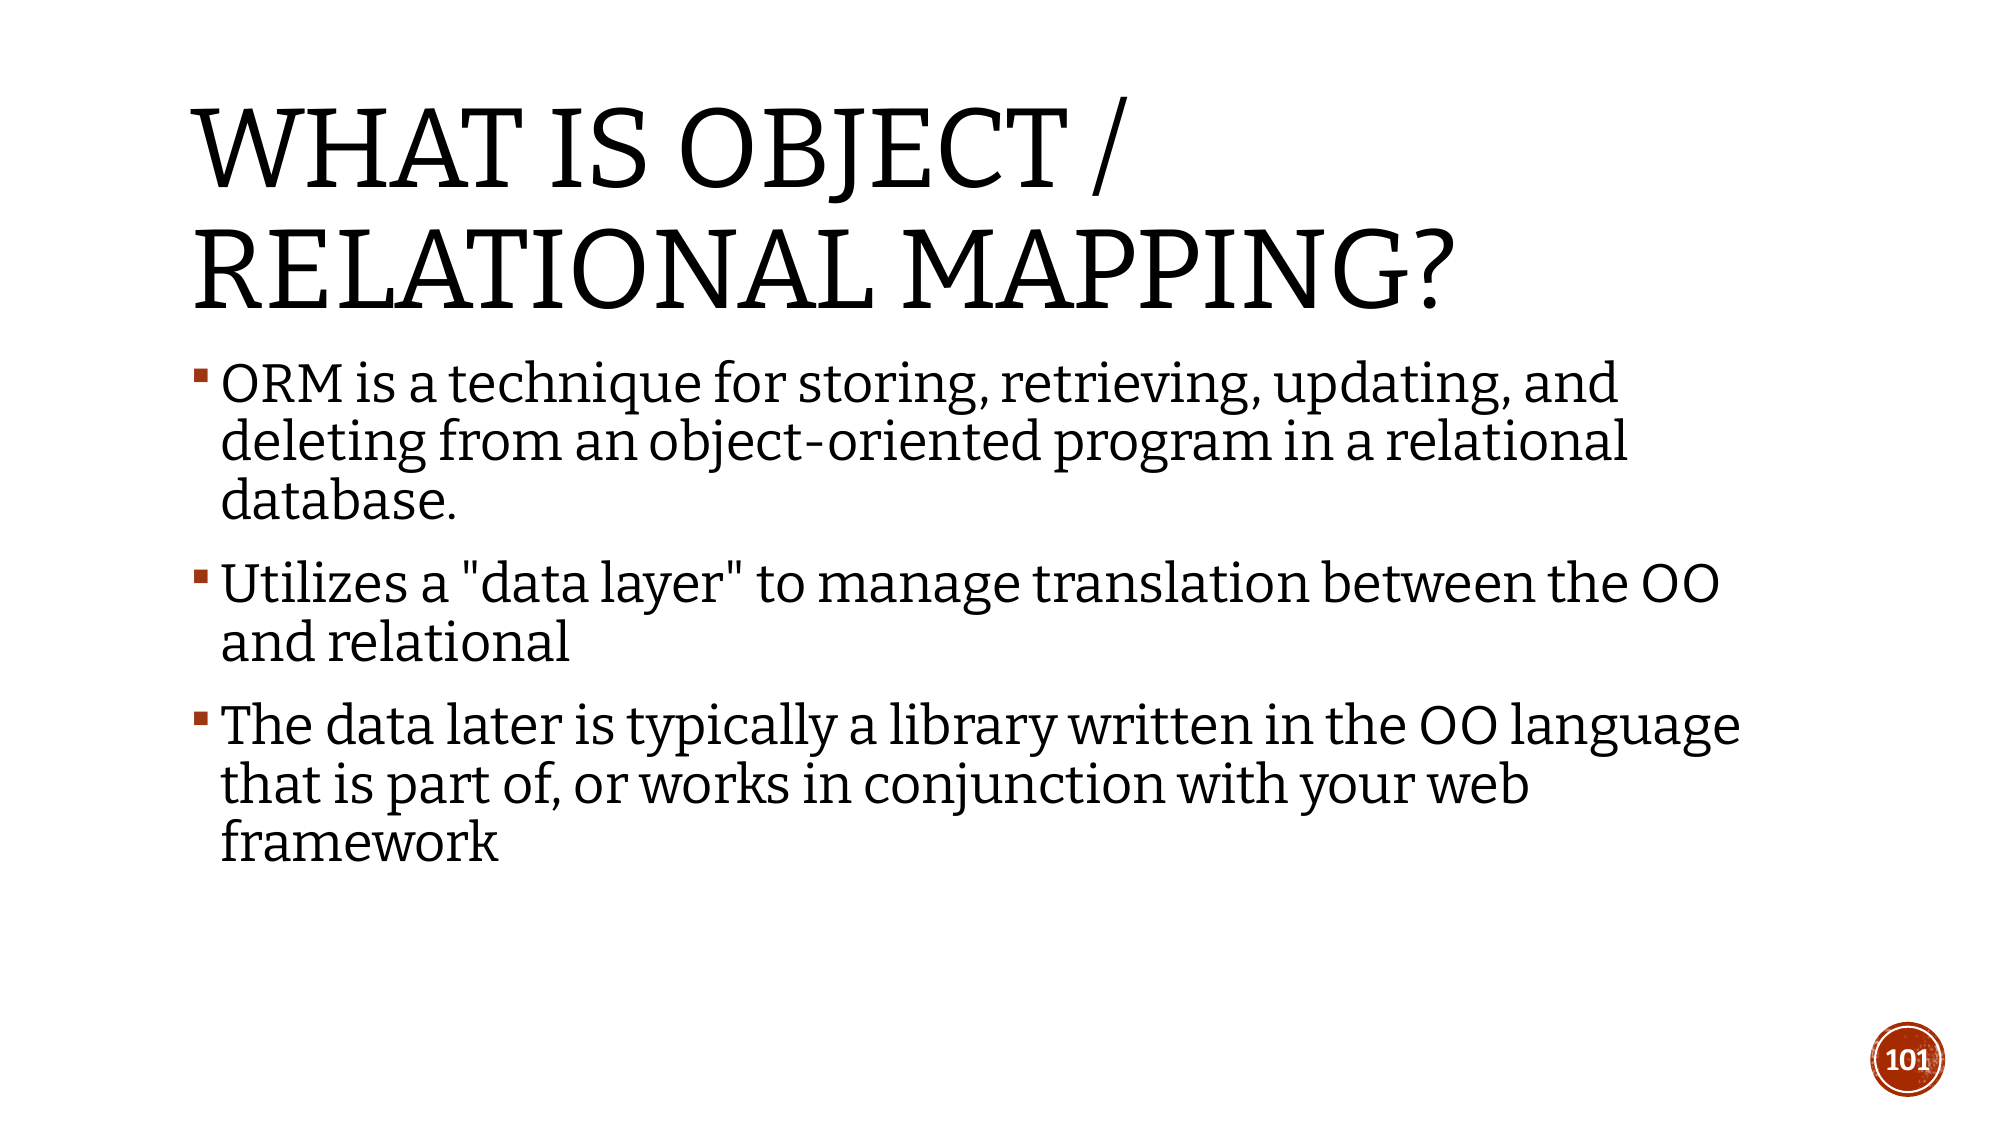

# What is Object / Relational Mapping?
ORM is a technique for storing, retrieving, updating, and deleting from an object-oriented program in a relational database.
Utilizes a "data layer" to manage translation between the OO and relational
The data later is typically a library written in the OO language that is part of, or works in conjunction with your web framework
101